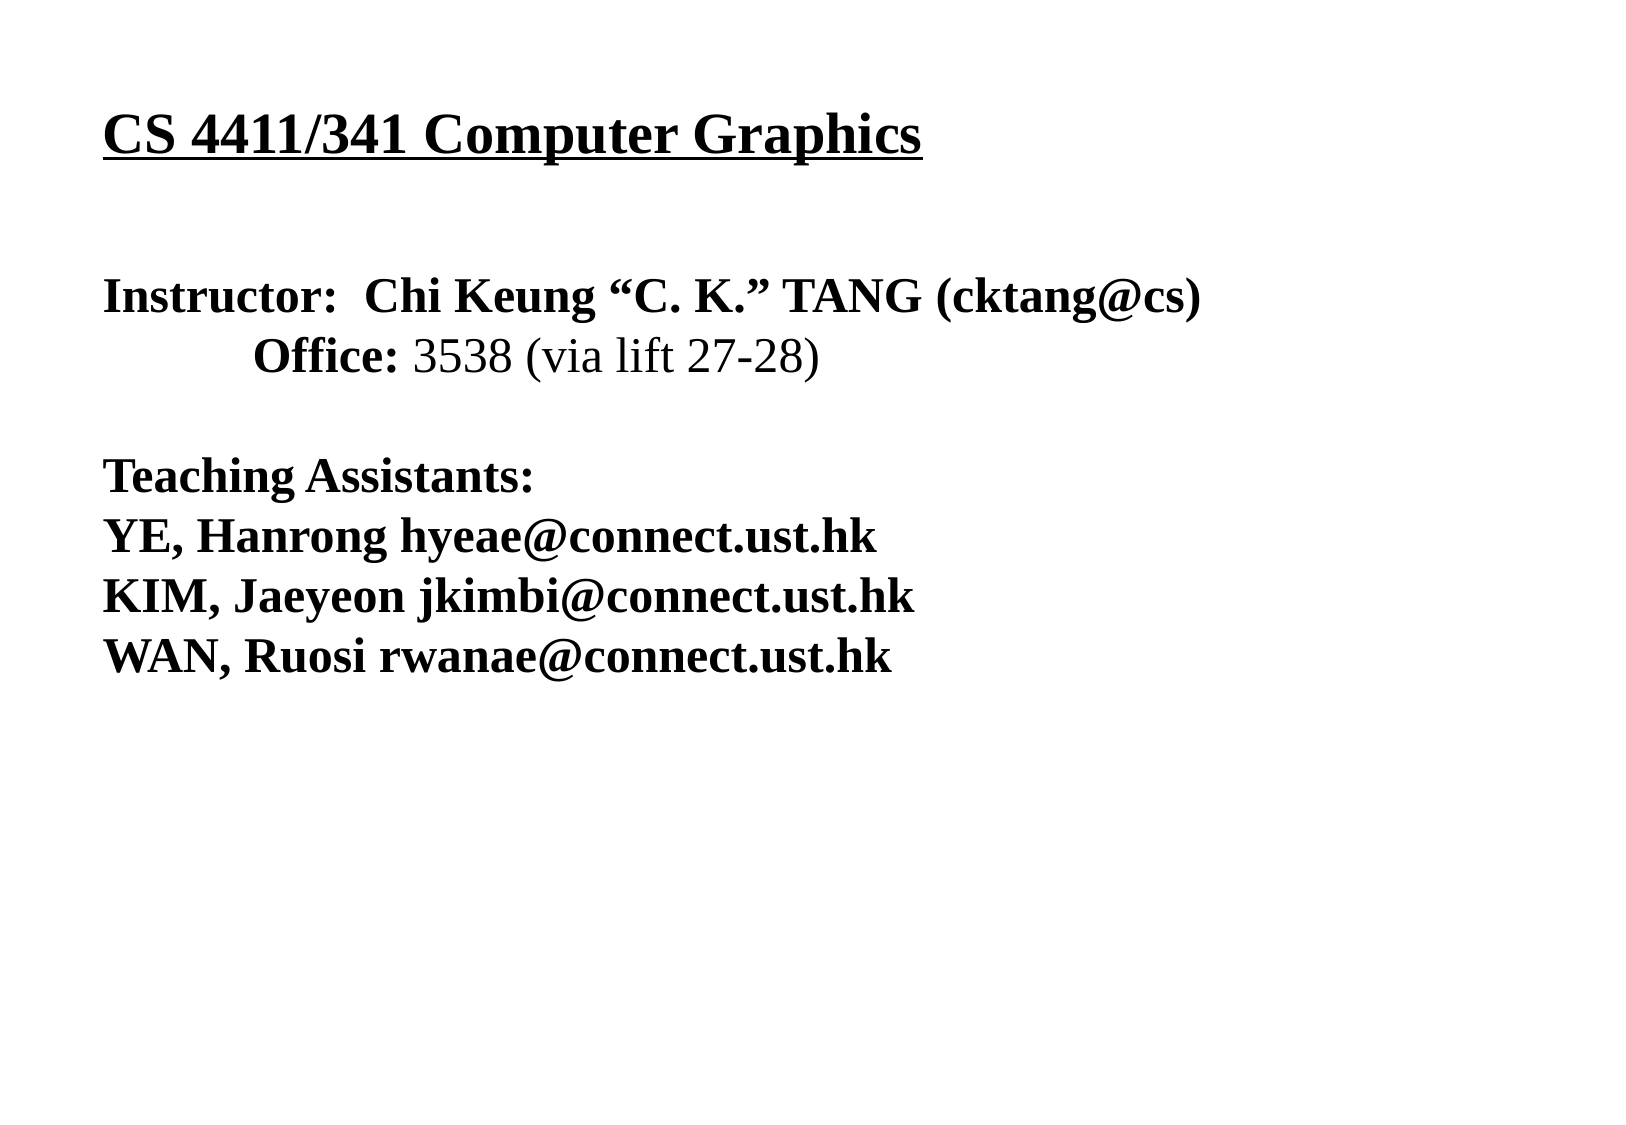

CS 4411/341 Computer Graphics

Instructor:  Chi Keung “C. K.” TANG (cktang@cs)
	Office: 3538 (via lift 27-28)

Teaching Assistants:
YE, Hanrong hyeae@connect.ust.hk
KIM, Jaeyeon jkimbi@connect.ust.hk
WAN, Ruosi rwanae@connect.ust.hk